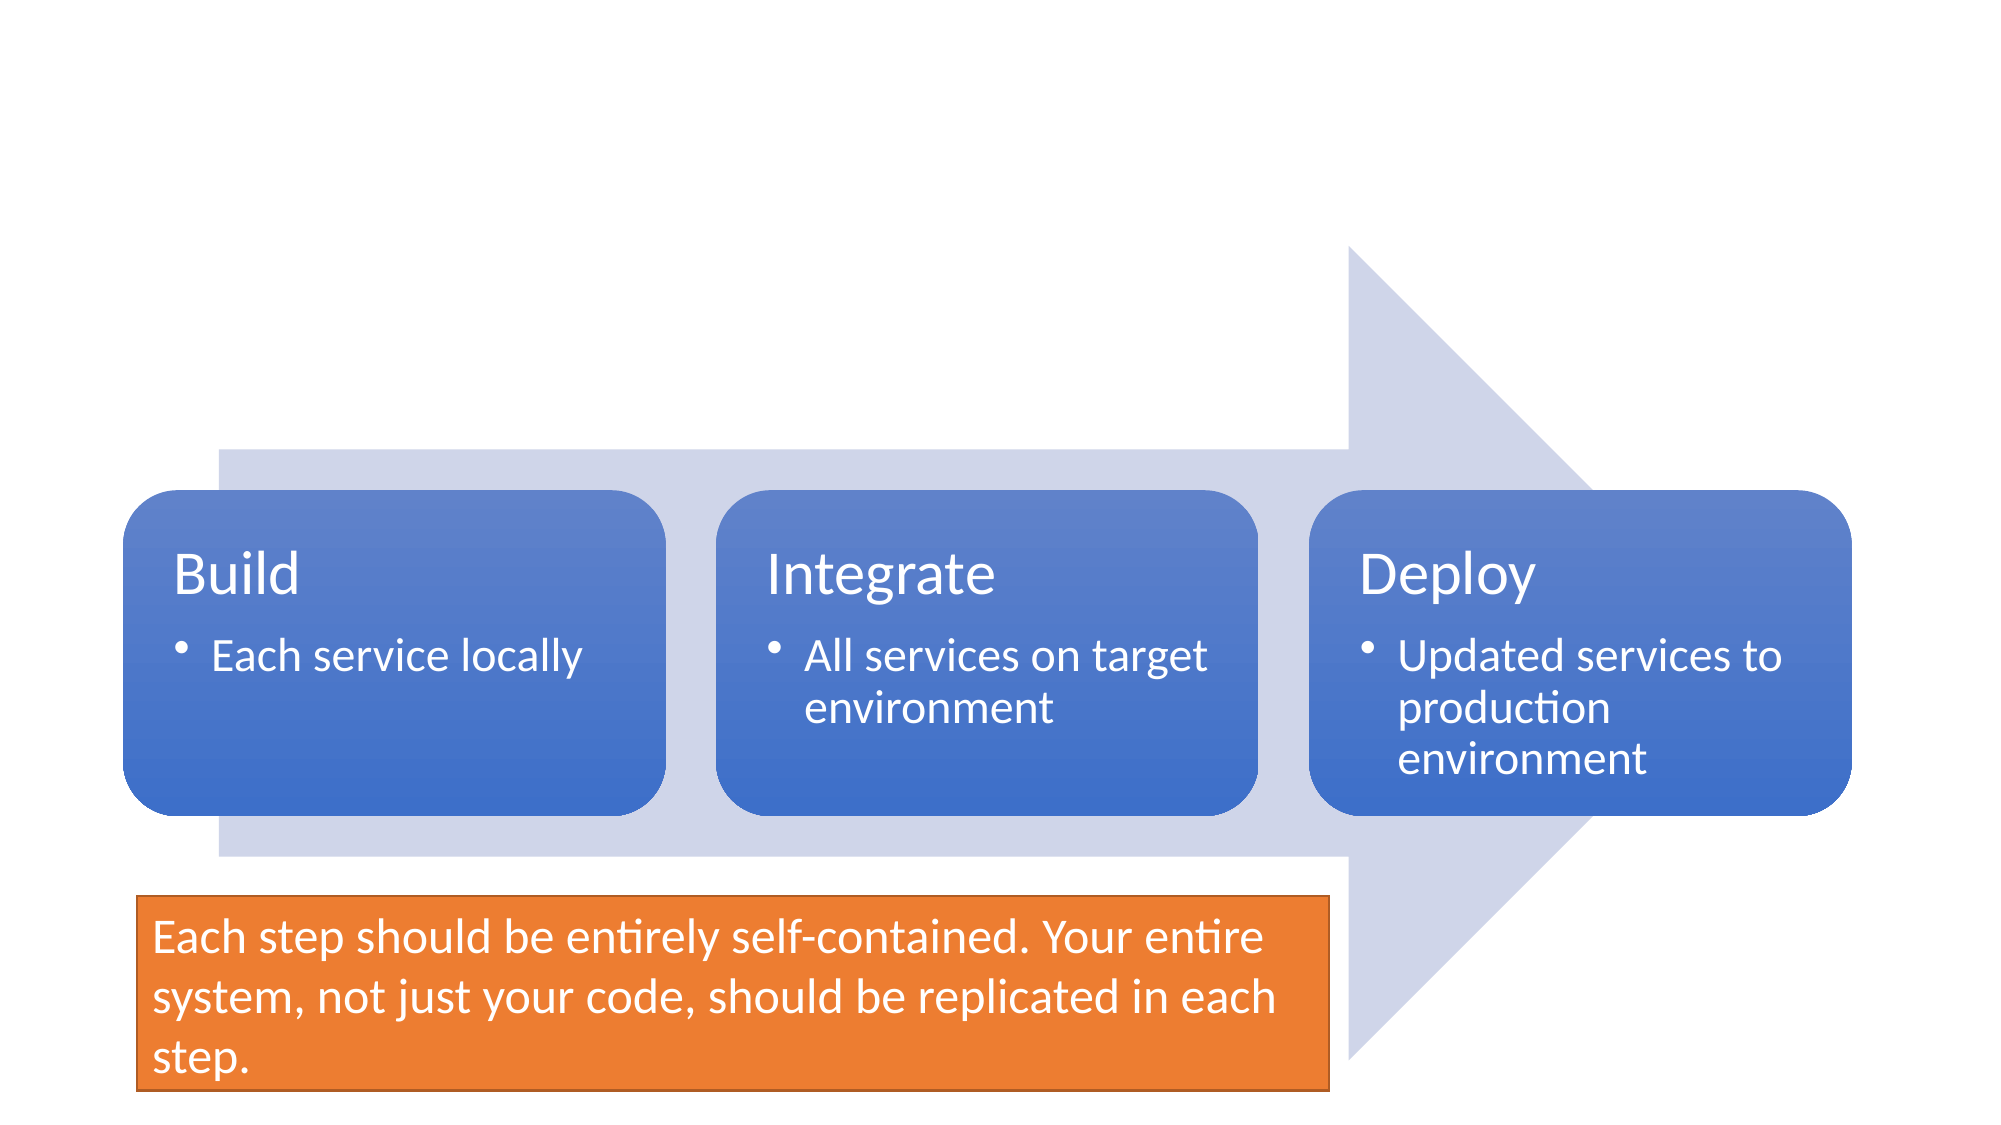

# Continuous Integration and Deployment Pipeline
Build
Each service locally

Integrate
All services on target environment
Deploy
Updated services to production environment
Each step should be entirely self-contained. Your entire system, not just your code, should be replicated in each step.